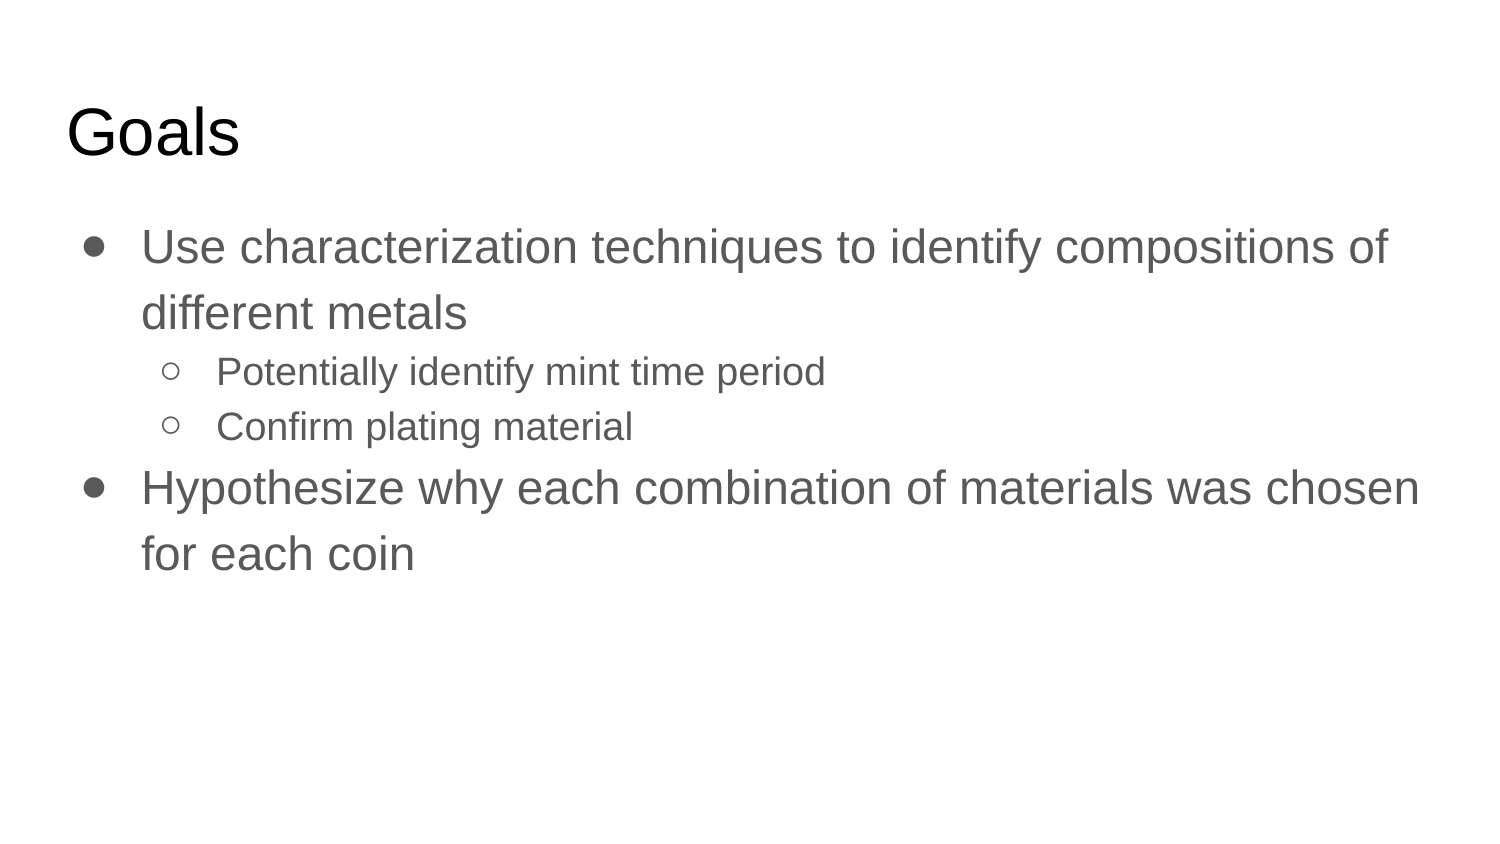

# Goals
Use characterization techniques to identify compositions of different metals
Potentially identify mint time period
Confirm plating material
Hypothesize why each combination of materials was chosen for each coin